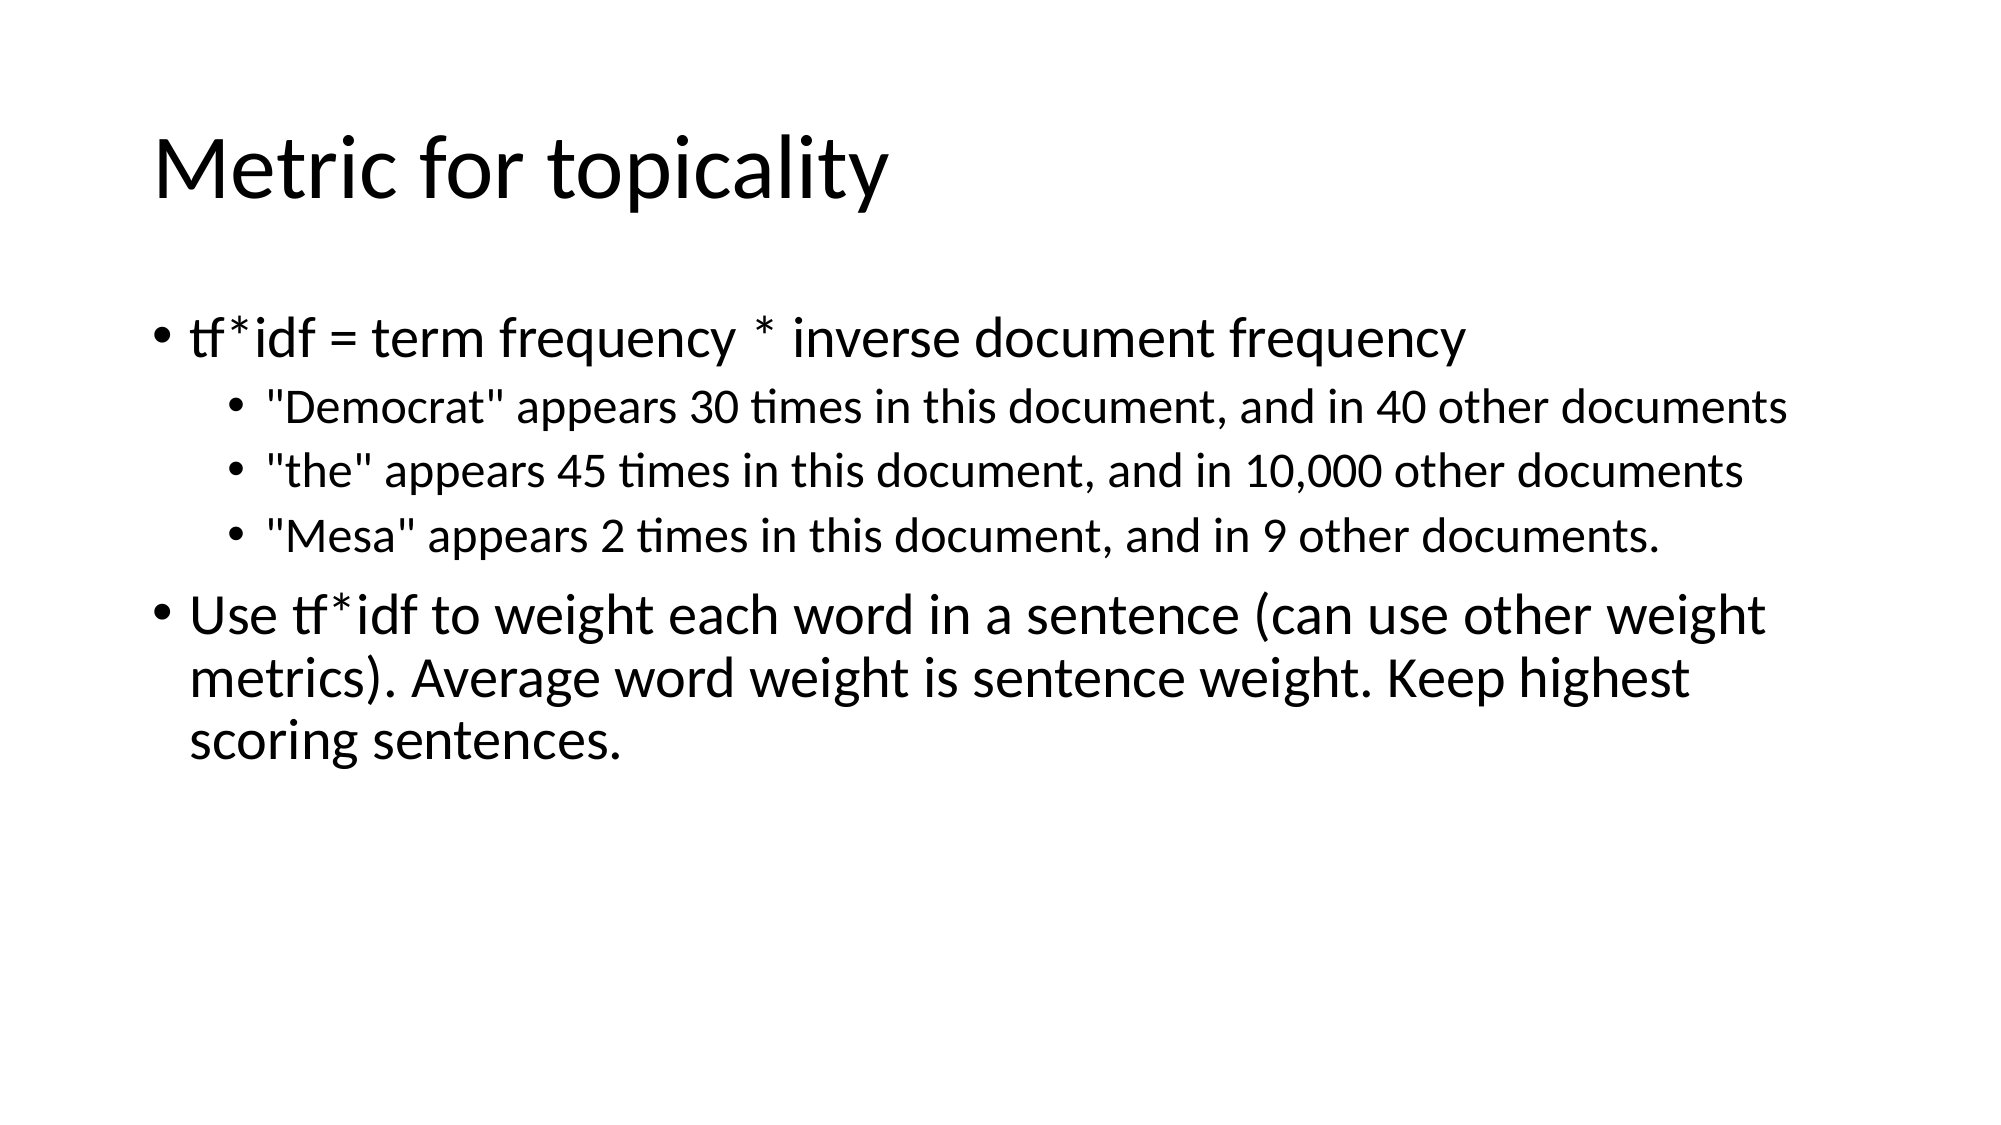

# Metric for topicality
tf*idf = term frequency * inverse document frequency
"Democrat" appears 30 times in this document, and in 40 other documents
"the" appears 45 times in this document, and in 10,000 other documents
"Mesa" appears 2 times in this document, and in 9 other documents.
Use tf*idf to weight each word in a sentence (can use other weight metrics). Average word weight is sentence weight. Keep highest scoring sentences.